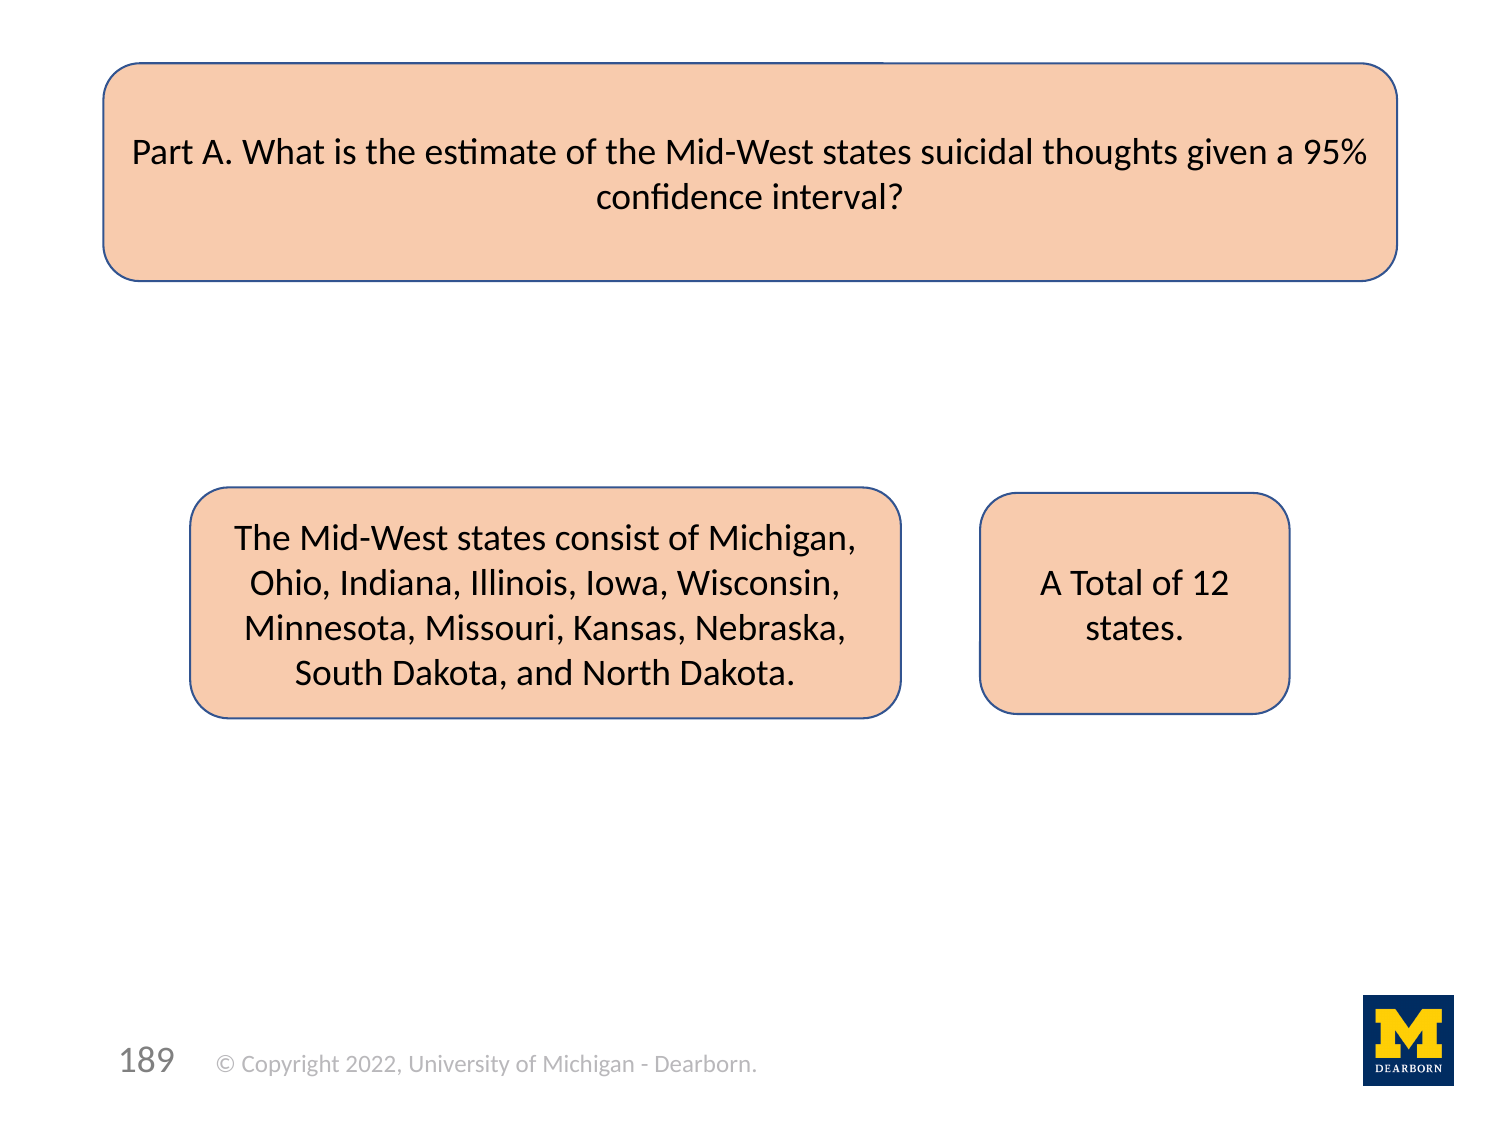

#
Part A. What is the estimate of the Mid-West states suicidal thoughts given a 95% confidence interval?
The Mid-West states consist of Michigan, Ohio, Indiana, Illinois, Iowa, Wisconsin, Minnesota, Missouri, Kansas, Nebraska, South Dakota, and North Dakota.
A Total of 12 states.